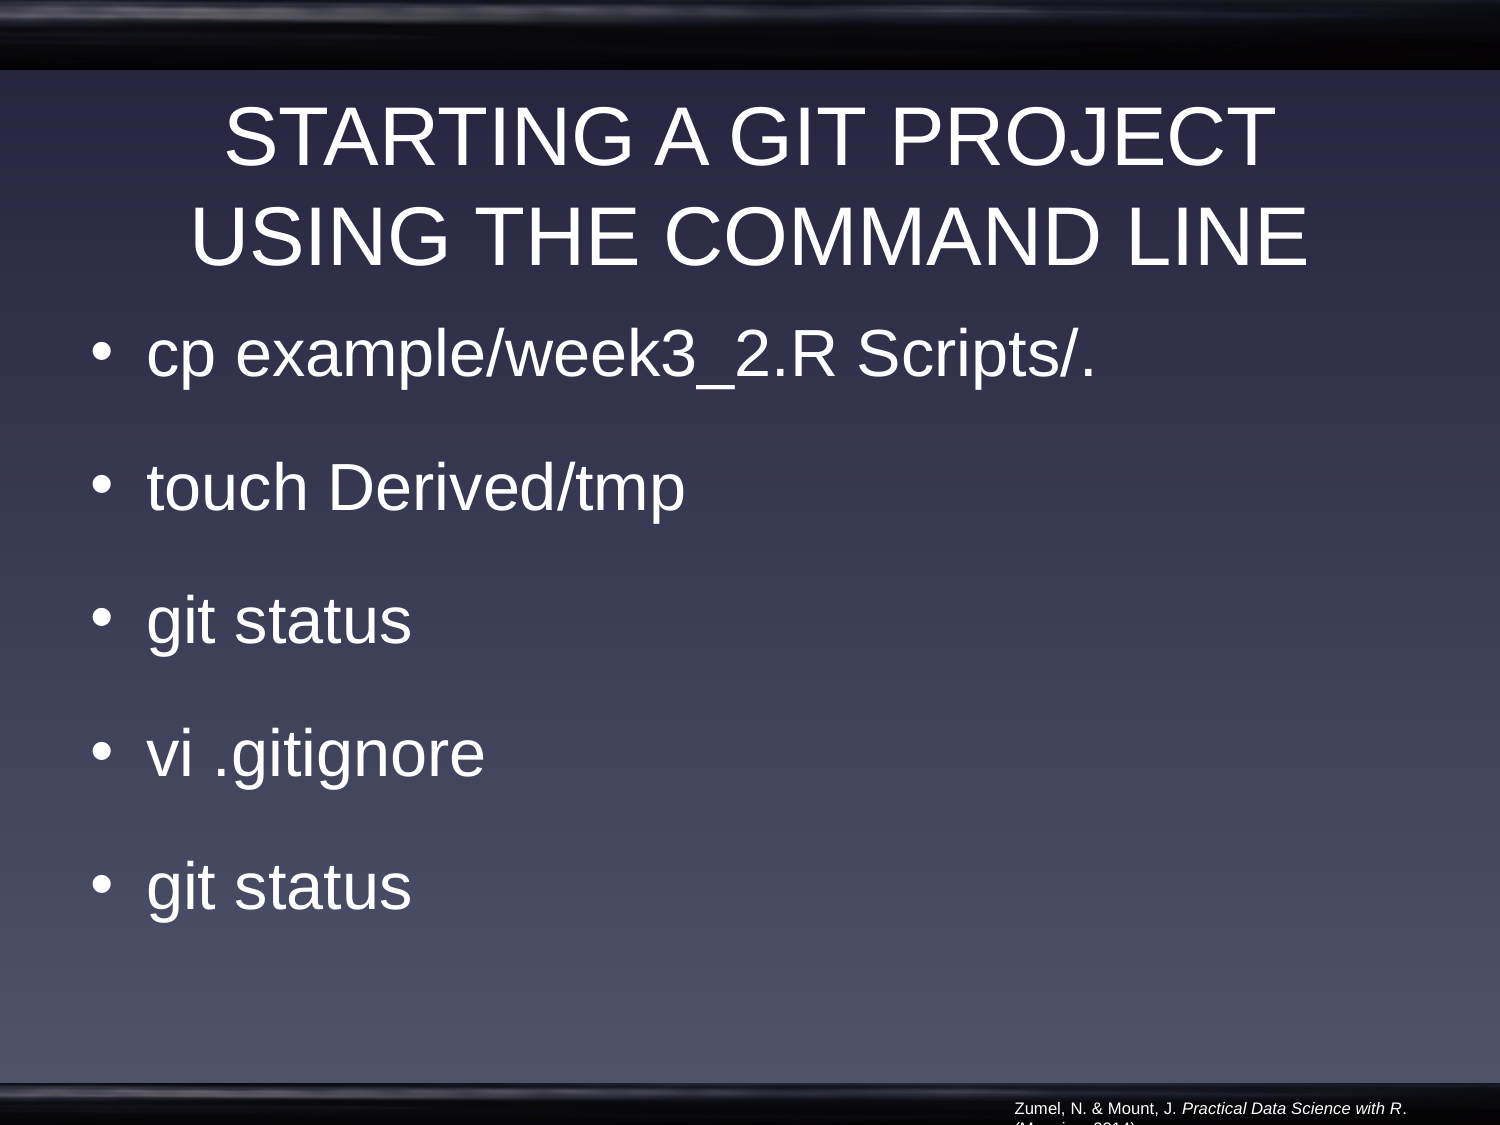

# STARTING A GIT PROJECT USING THE COMMAND LINE
cp example/week3_2.R Scripts/.
touch Derived/tmp
git status
vi .gitignore
git status